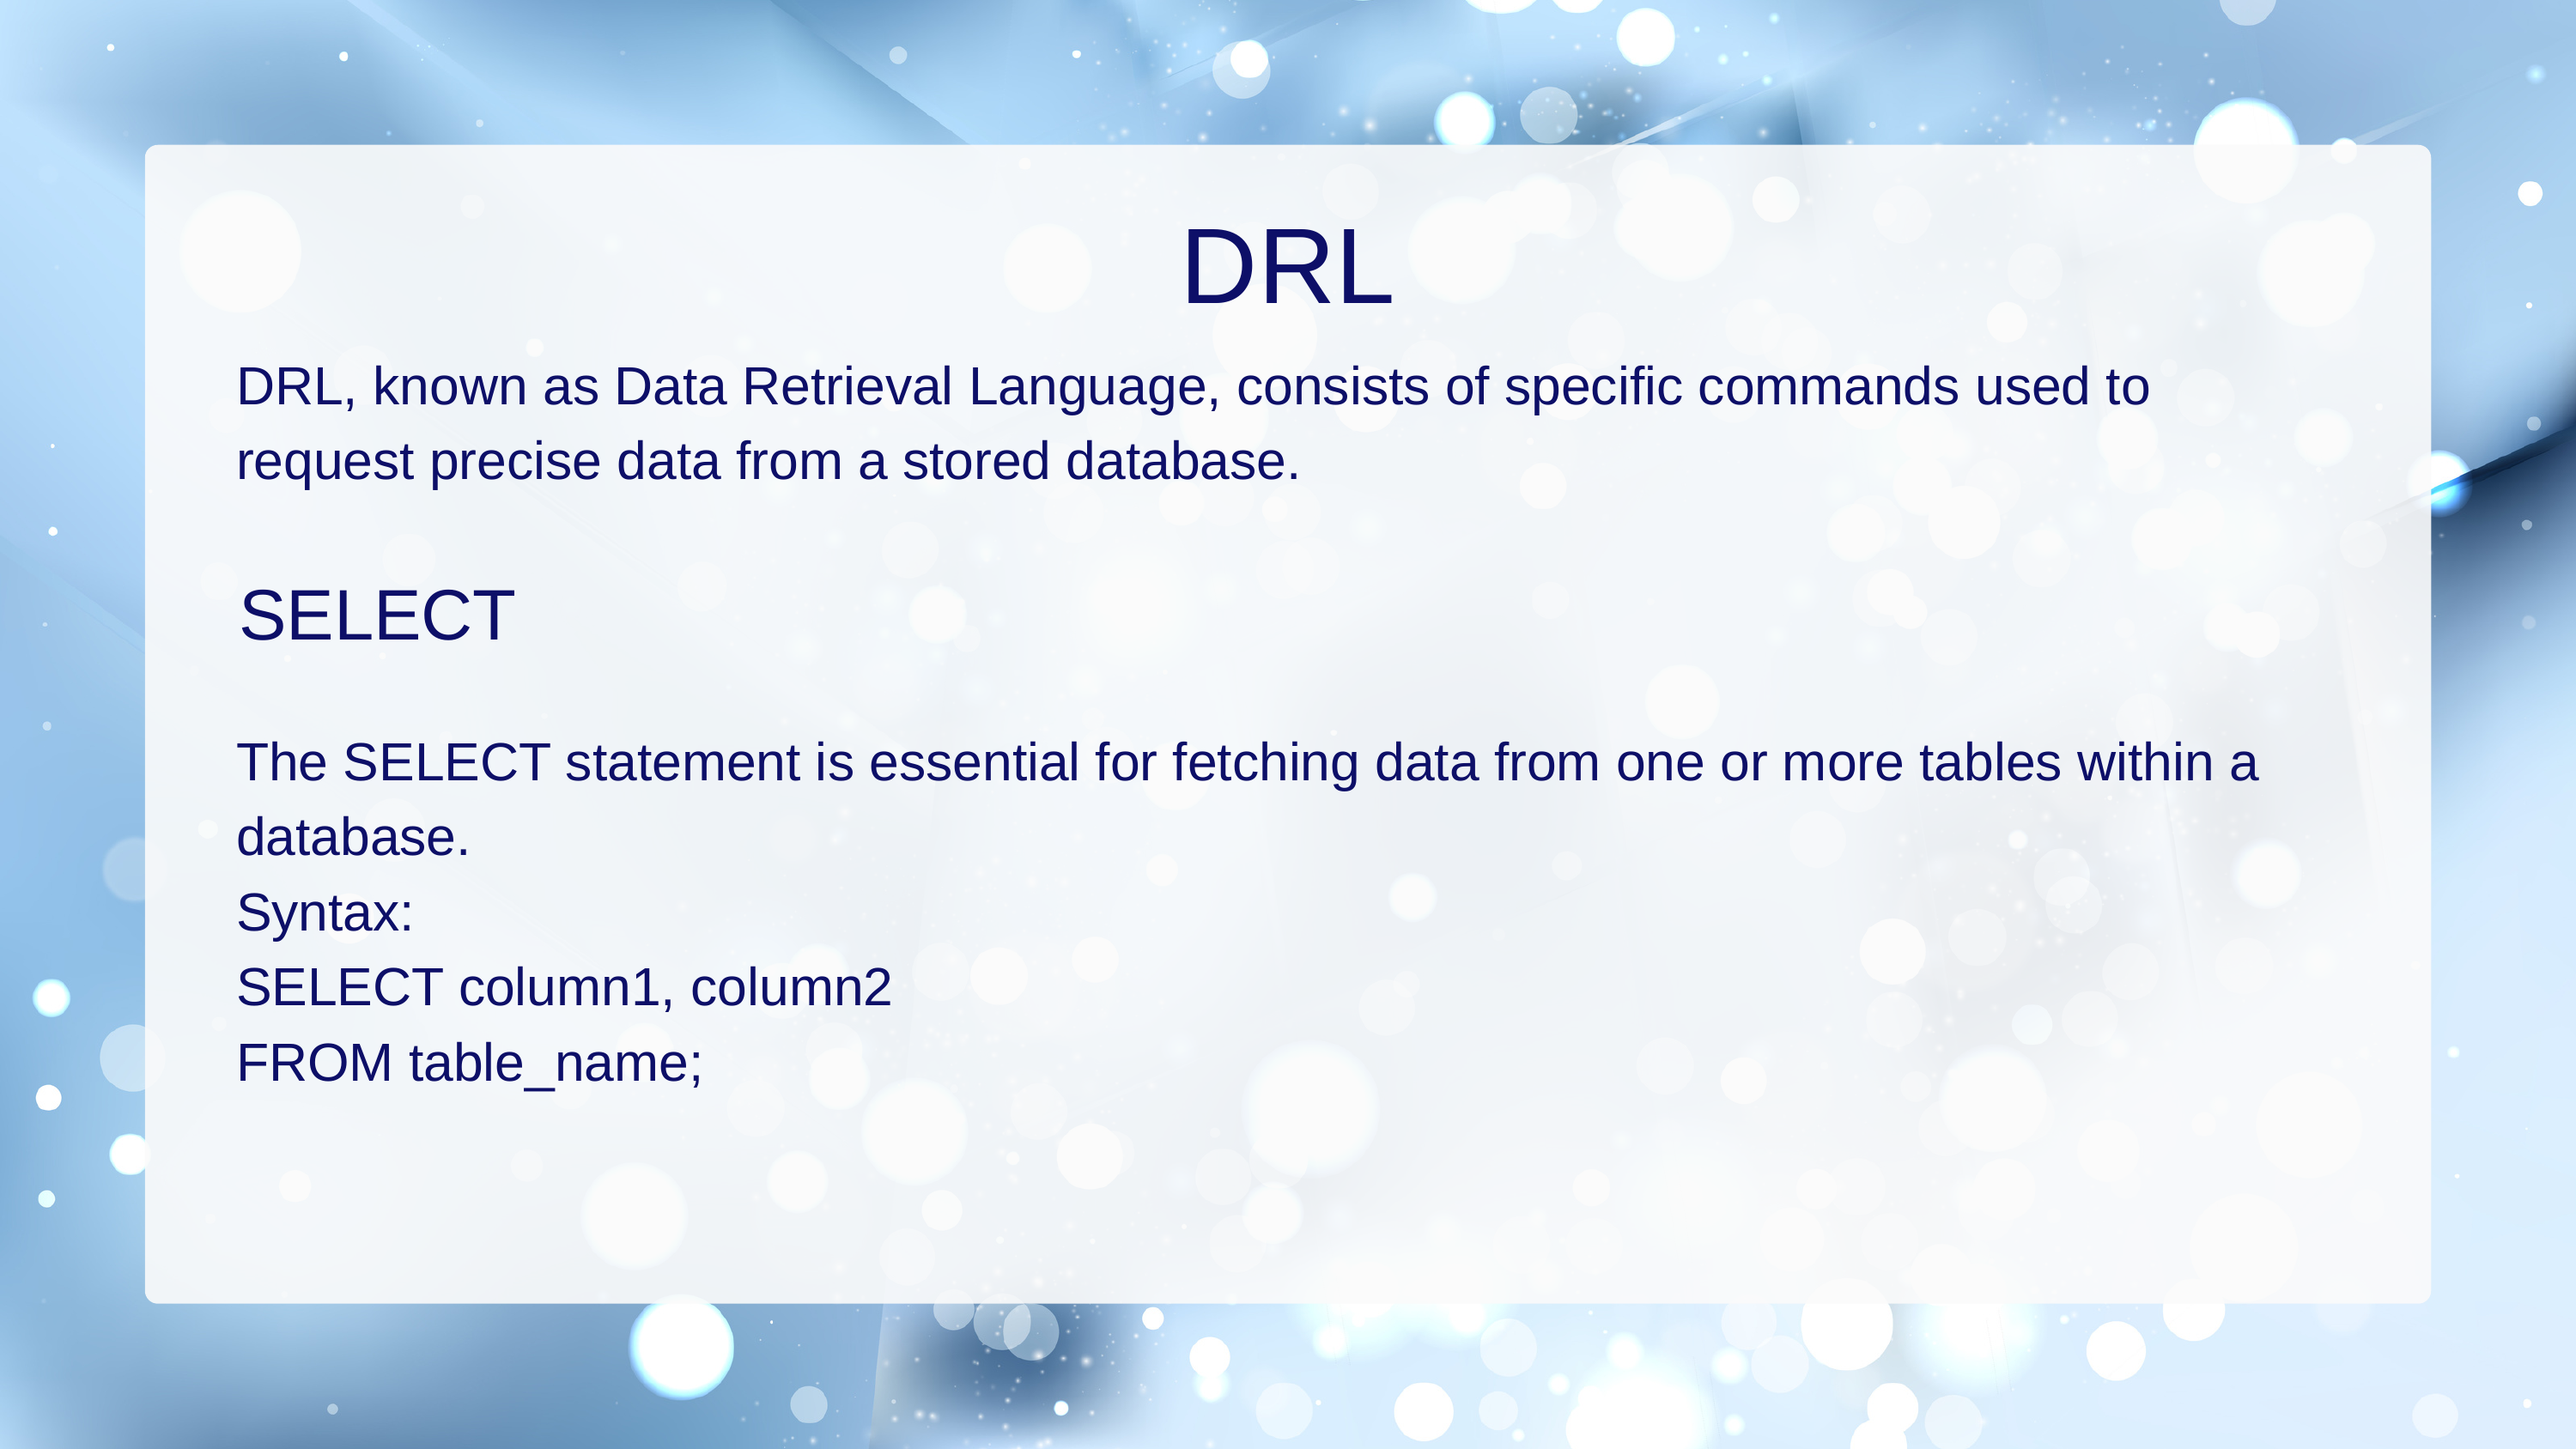

DRL
DRL, known as Data Retrieval Language, consists of specific commands used to request precise data from a stored database.
SELECT
The SELECT statement is essential for fetching data from one or more tables within a database.
Syntax:​
SELECT column1, column2
FROM table_name;